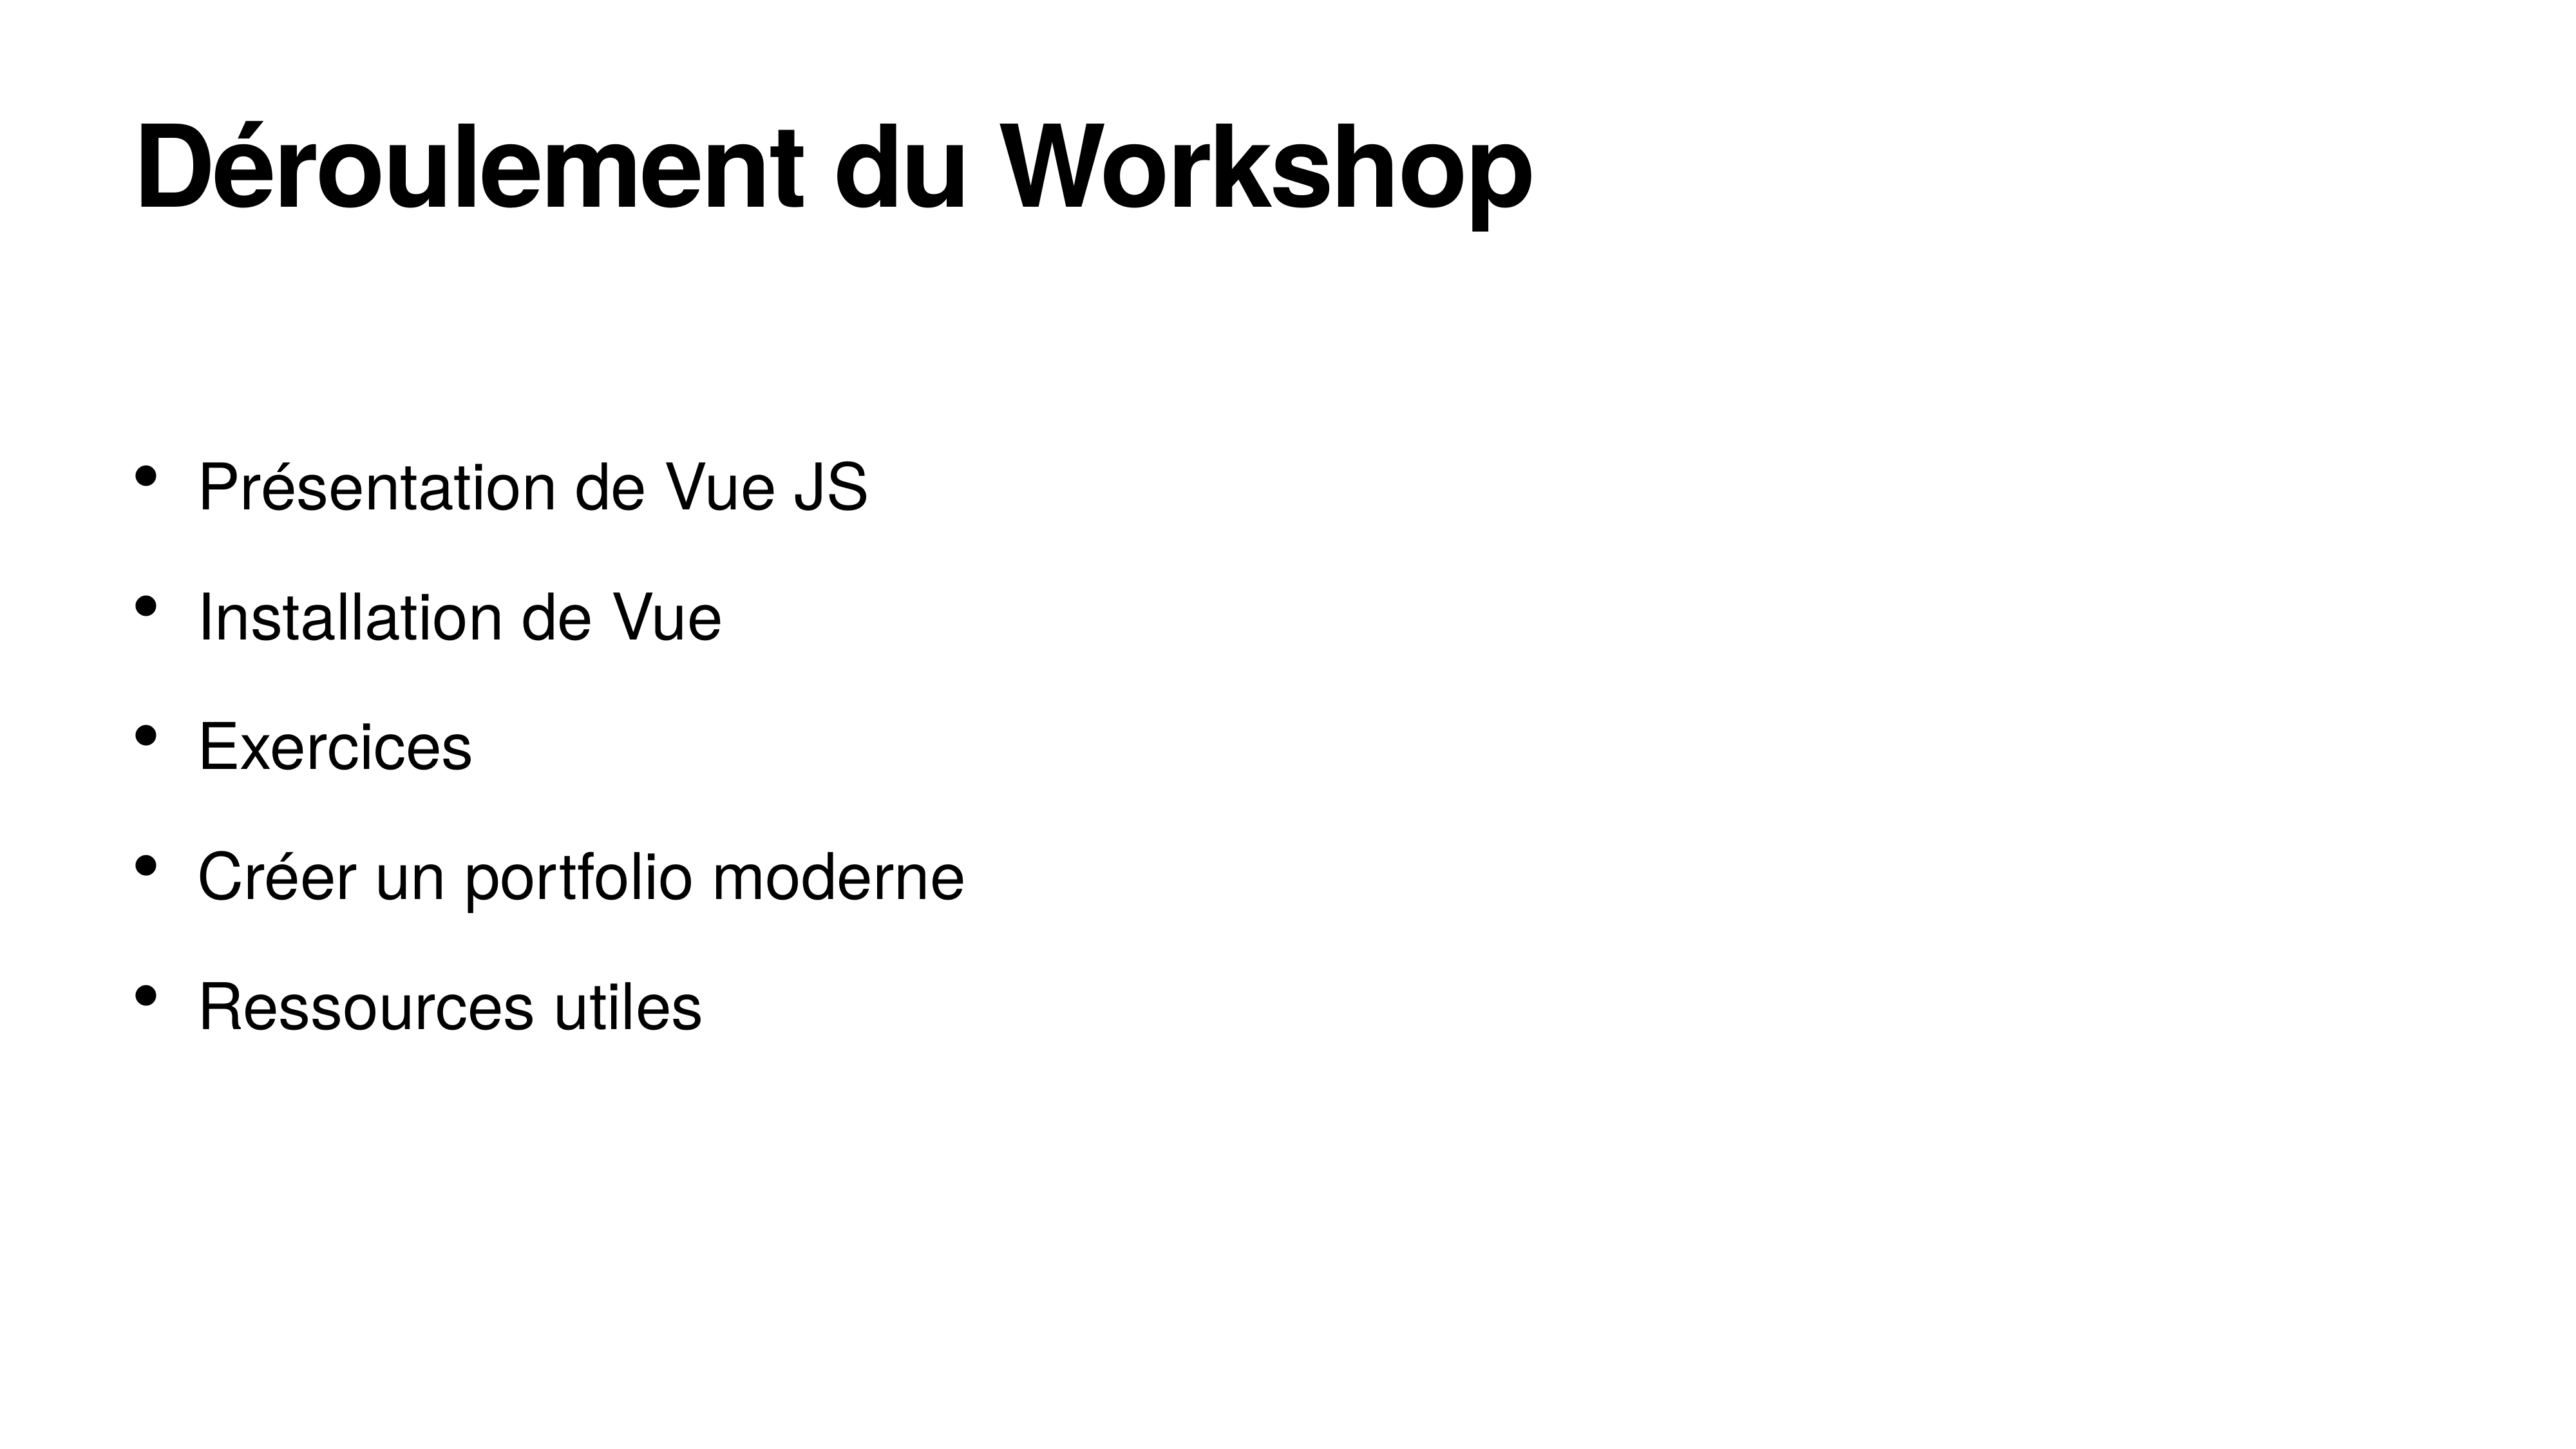

# Déroulement du Workshop
Présentation de Vue JS
Installation de Vue
Exercices
Créer un portfolio moderne
Ressources utiles